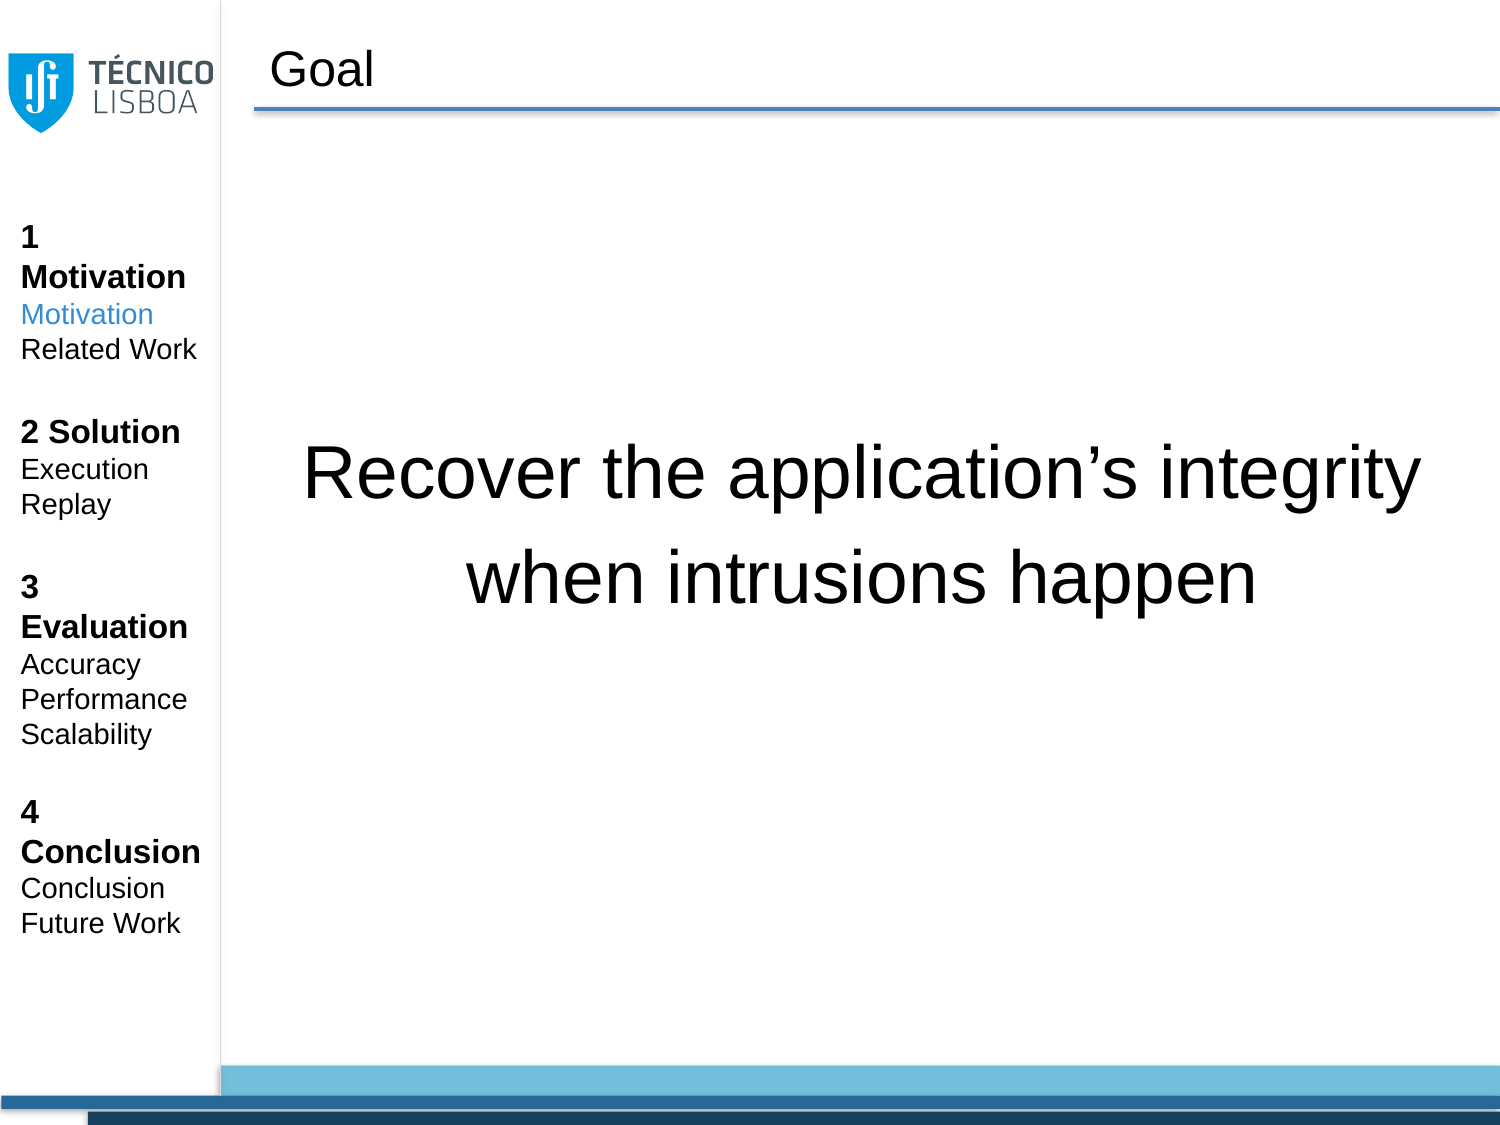

# Goal

Recover the application’s integrity
 when intrusions happen
1 Motivation
Motivation
Related Work

2 Solution
Execution
Replay

3 Evaluation
Accuracy
Performance
Scalability

4 Conclusion
Conclusion
Future Work